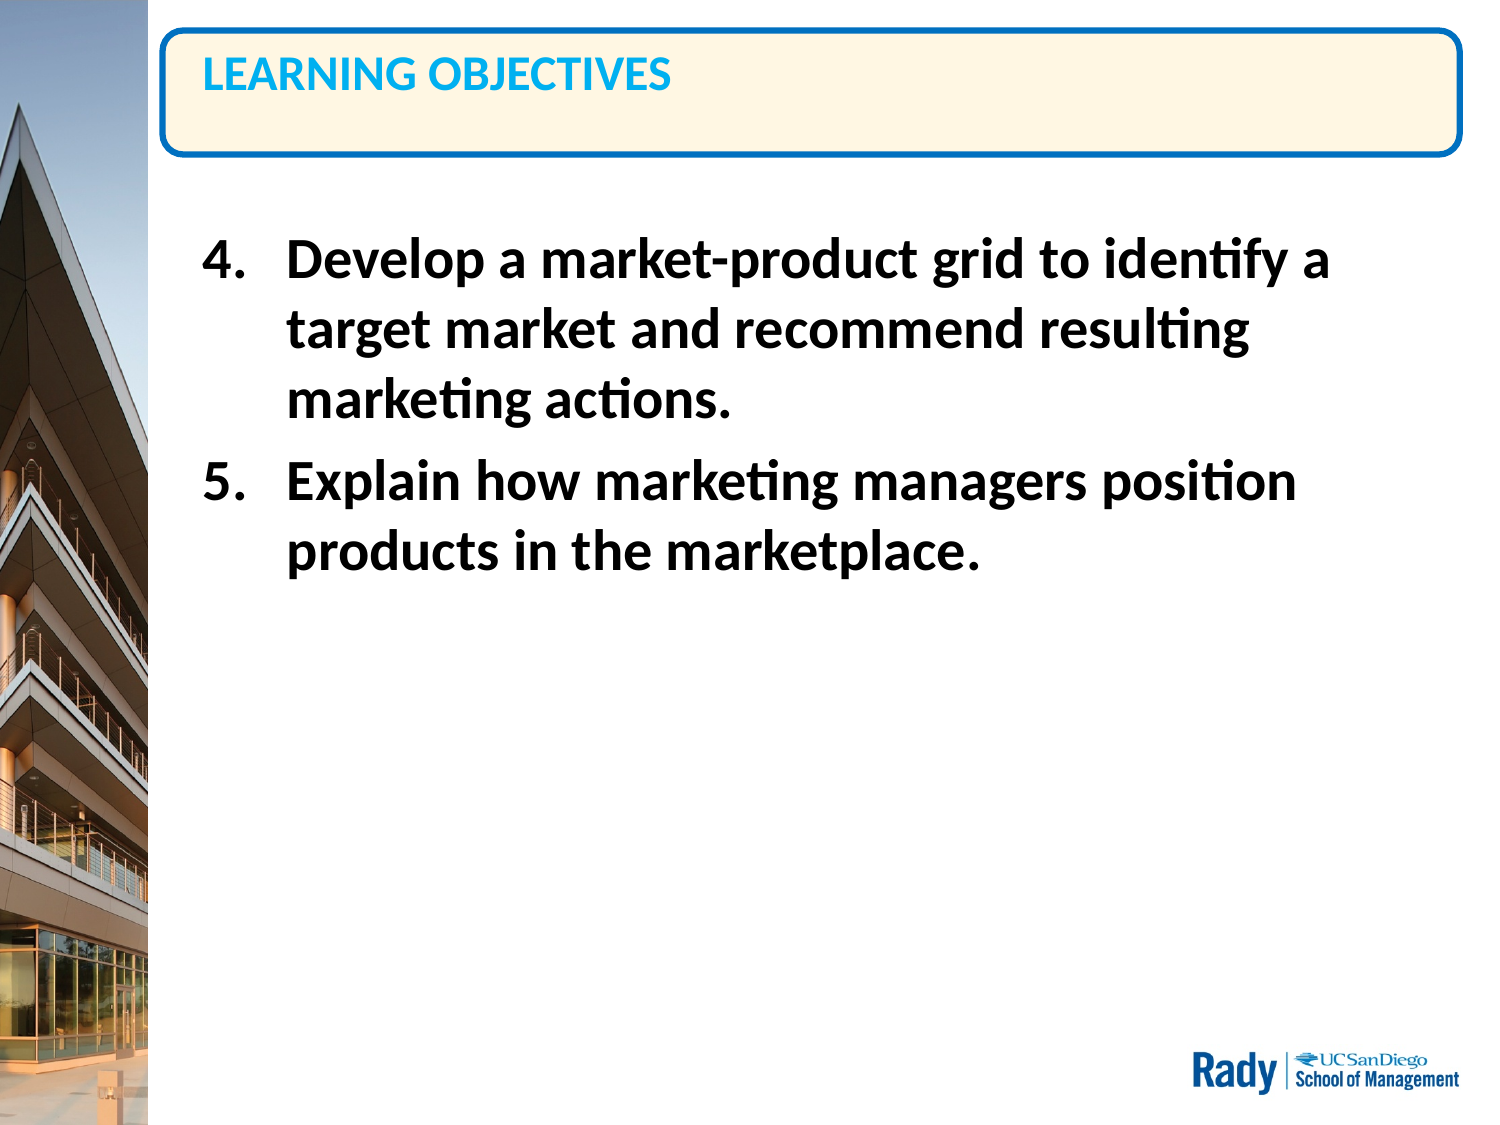

# LEARNING OBJECTIVES
Develop a market-product grid to identify a target market and recommend resulting marketing actions.
Explain how marketing managers position products in the marketplace.